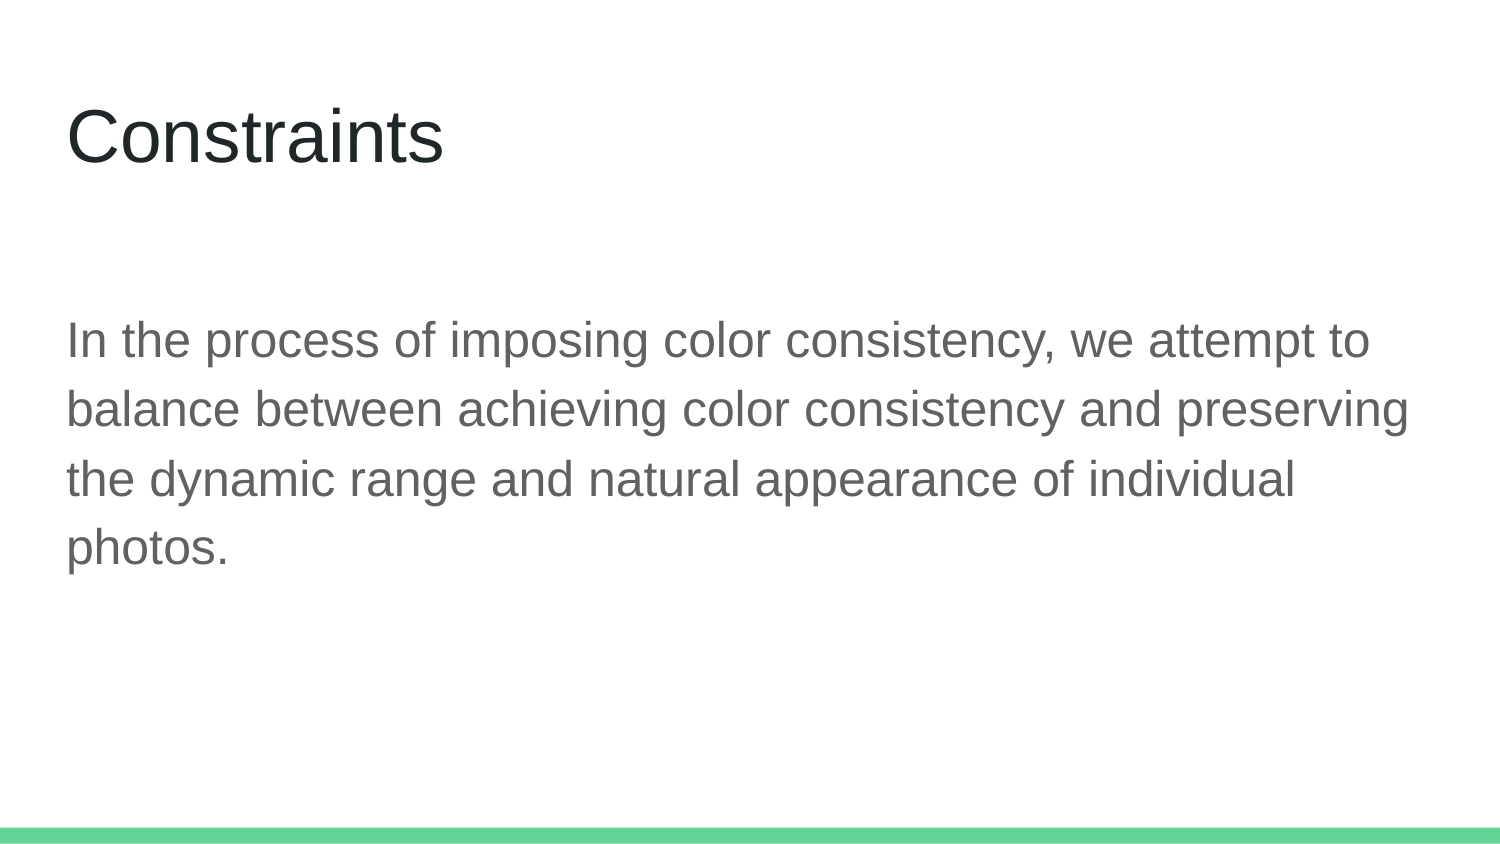

# Constraints
In the process of imposing color consistency, we attempt to balance between achieving color consistency and preserving the dynamic range and natural appearance of individual photos.